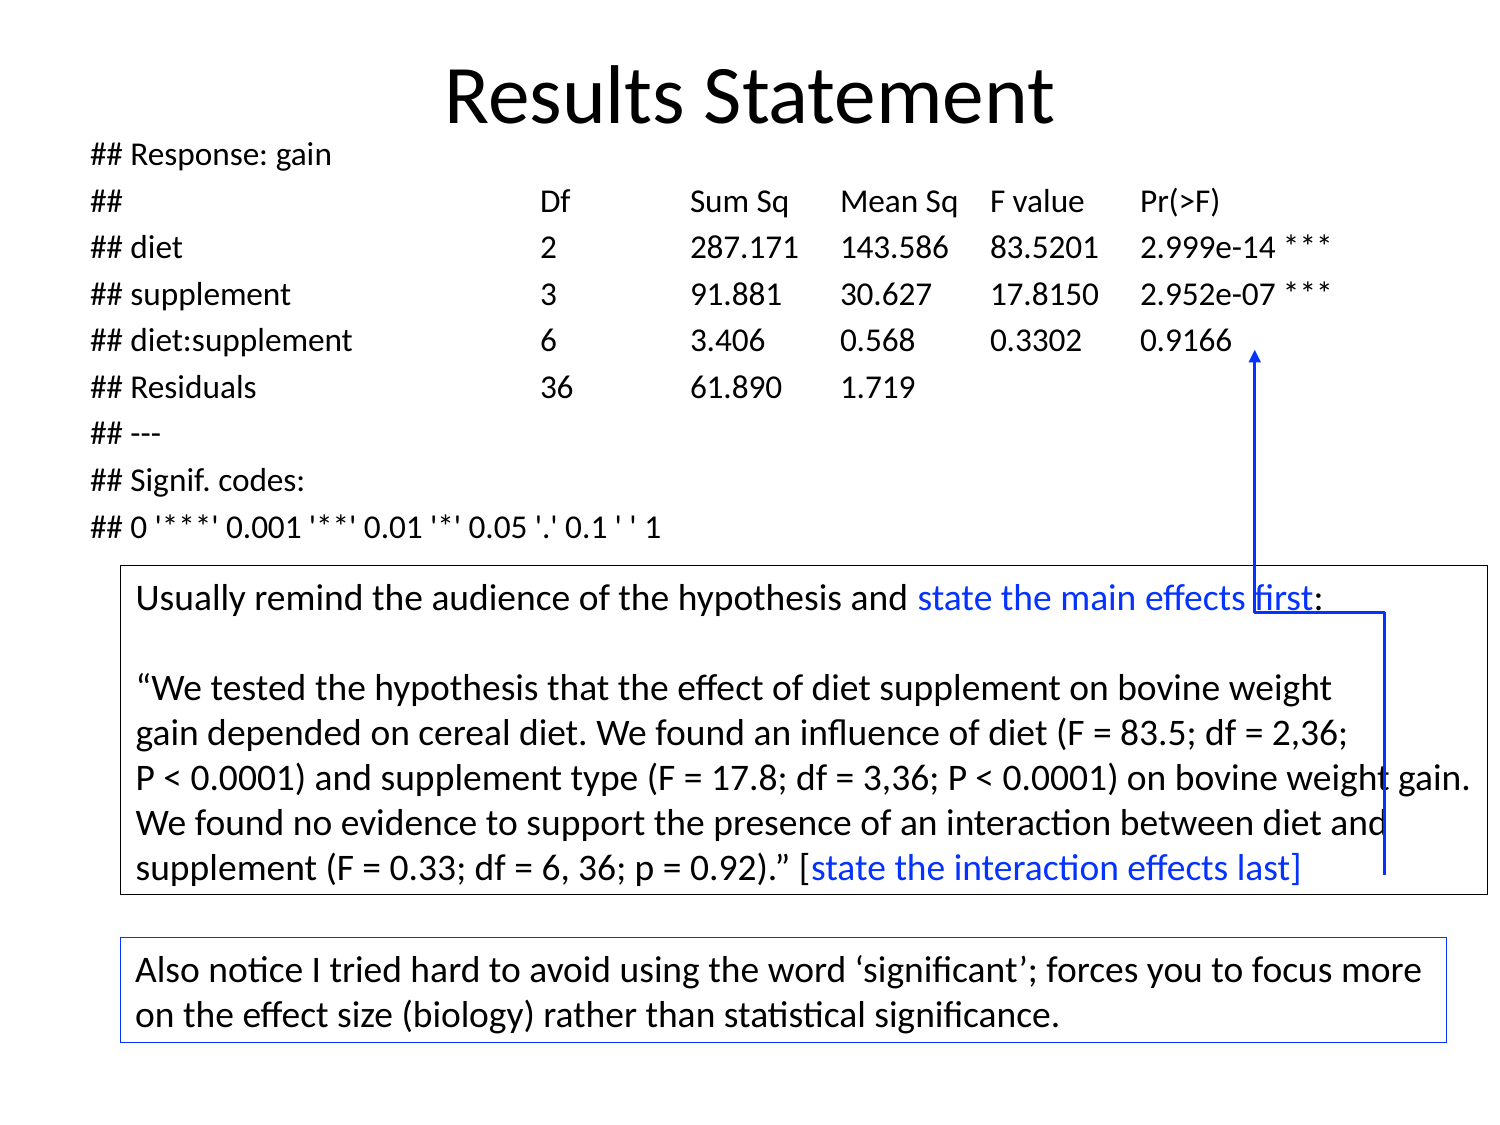

# Results Statement
## Response: gain
## 			Df 	Sum Sq 	Mean Sq 	F value	Pr(>F)
## diet 			2 	287.171	143.586 	83.5201 	2.999e-14 ***
## supplement 		3 	91.881	30.627 	17.8150 	2.952e-07 ***
## diet:supplement 		6 	3.406	0.568 	0.3302 	0.9166
## Residuals 		36 	61.890	1.719
## ---
## Signif. codes:
## 0 '***' 0.001 '**' 0.01 '*' 0.05 '.' 0.1 ' ' 1

Usually remind the audience of the hypothesis and state the main effects first:

“We tested the hypothesis that the effect of diet supplement on bovine weight
gain depended on cereal diet. We found an influence of diet (F = 83.5; df = 2,36;
P < 0.0001) and supplement type (F = 17.8; df = 3,36; P < 0.0001) on bovine weight gain.
We found no evidence to support the presence of an interaction between diet and
supplement (F = 0.33; df = 6, 36; p = 0.92).” [state the interaction effects last]
Also notice I tried hard to avoid using the word ‘significant’; forces you to focus more
on the effect size (biology) rather than statistical significance.